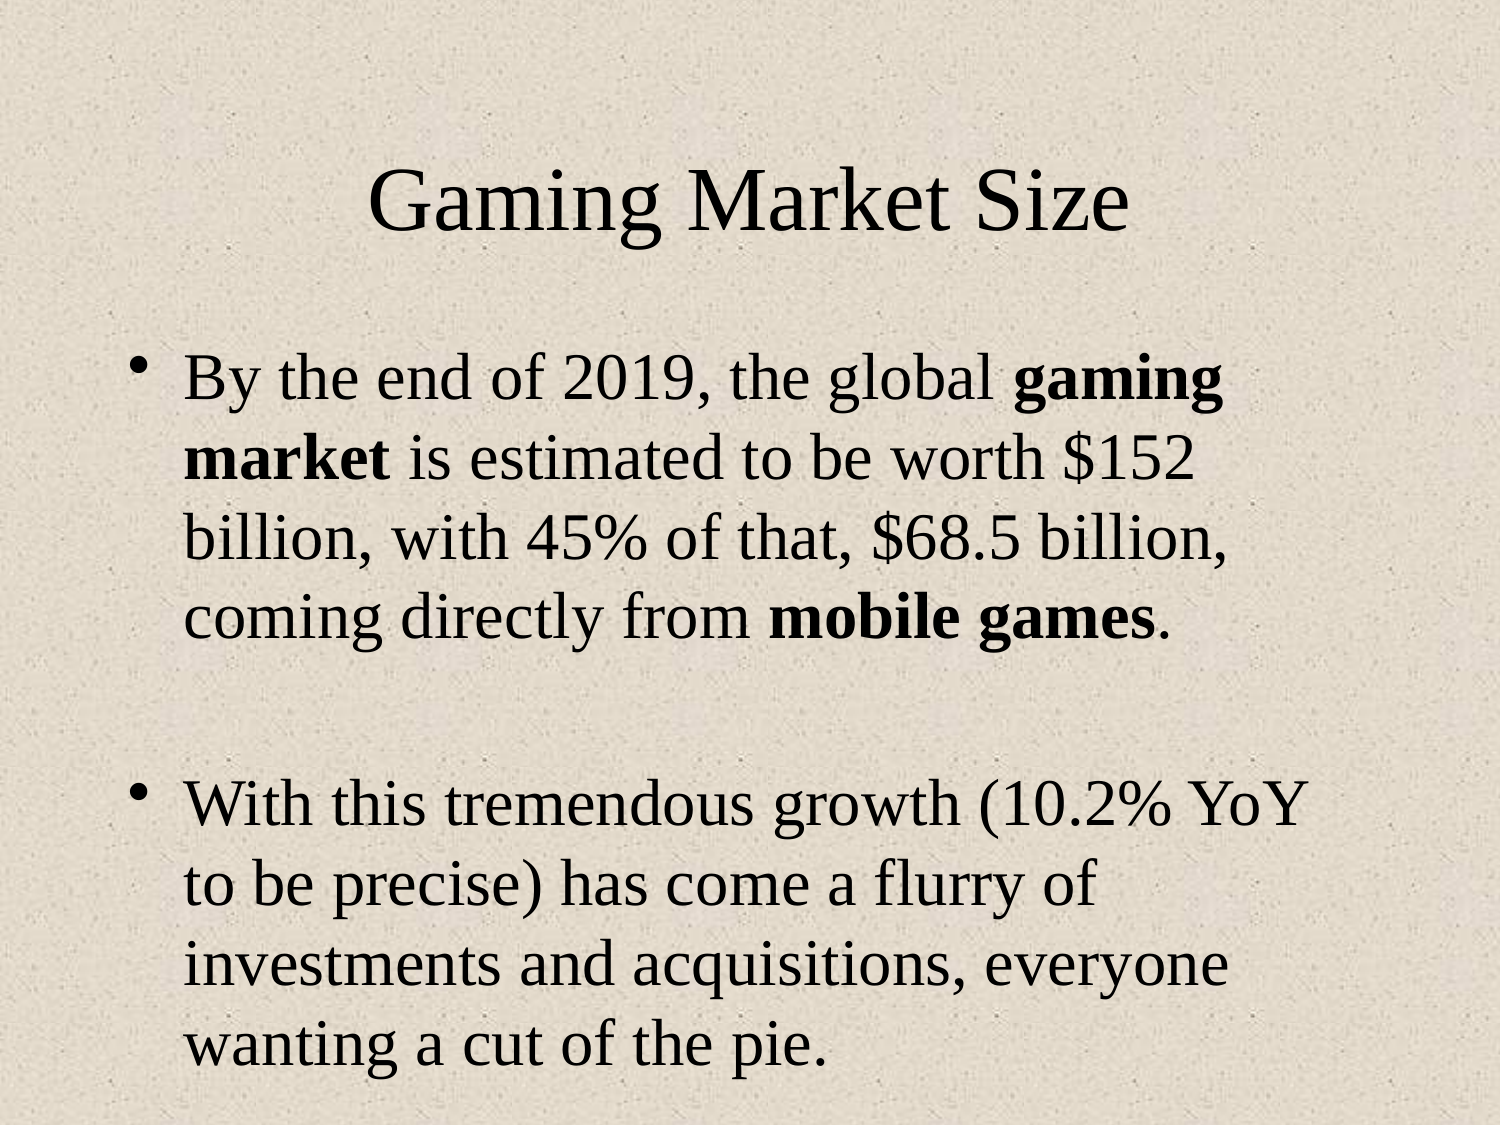

# Gaming Market Size
By the end of 2019, the global gaming market is estimated to be worth $152 billion, with 45% of that, $68.5 billion, coming directly from mobile games.

With this tremendous growth (10.2% YoY to be precise) has come a flurry of investments and acquisitions, everyone wanting a cut of the pie.